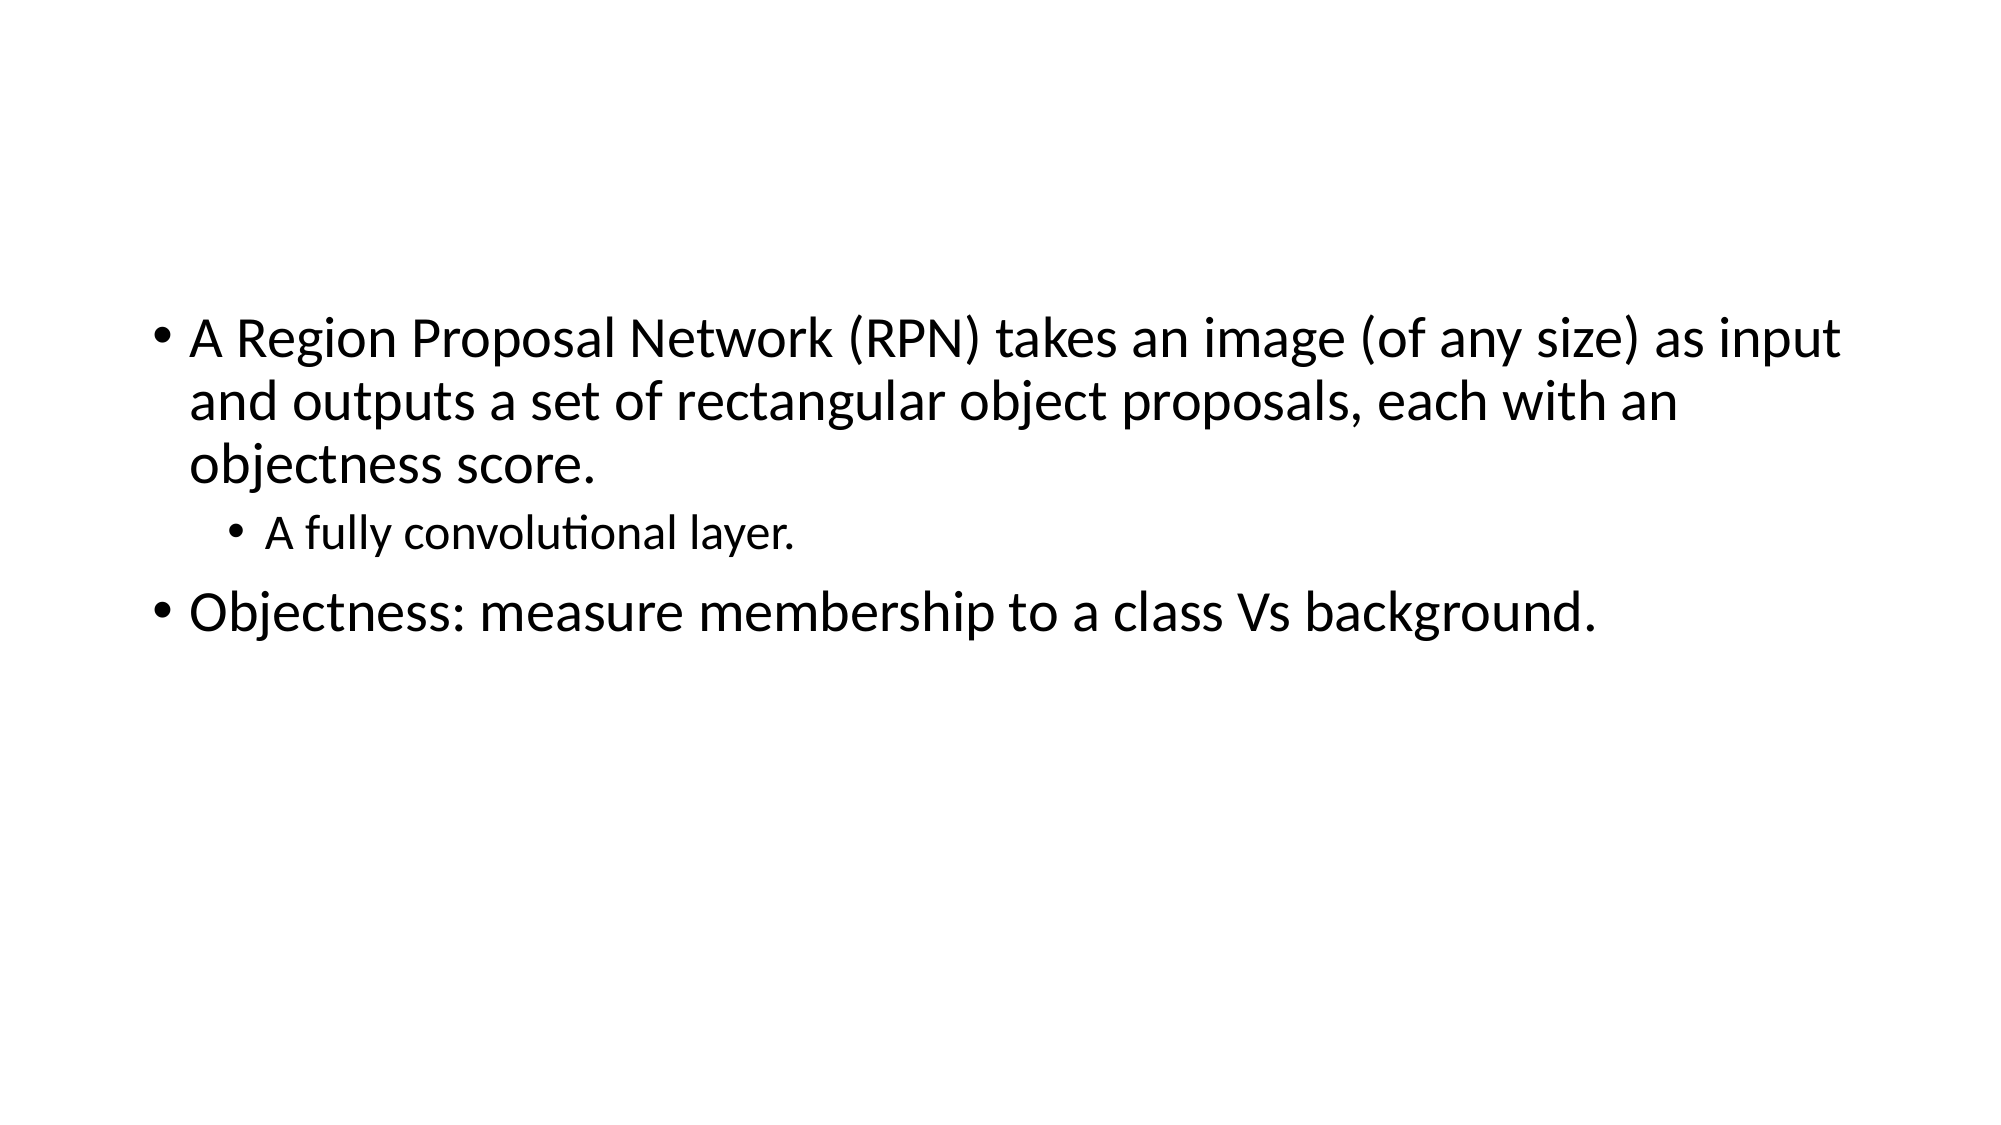

#
A Region Proposal Network (RPN) takes an image (of any size) as input and outputs a set of rectangular object proposals, each with an objectness score.
A fully convolutional layer.
Objectness: measure membership to a class Vs background.